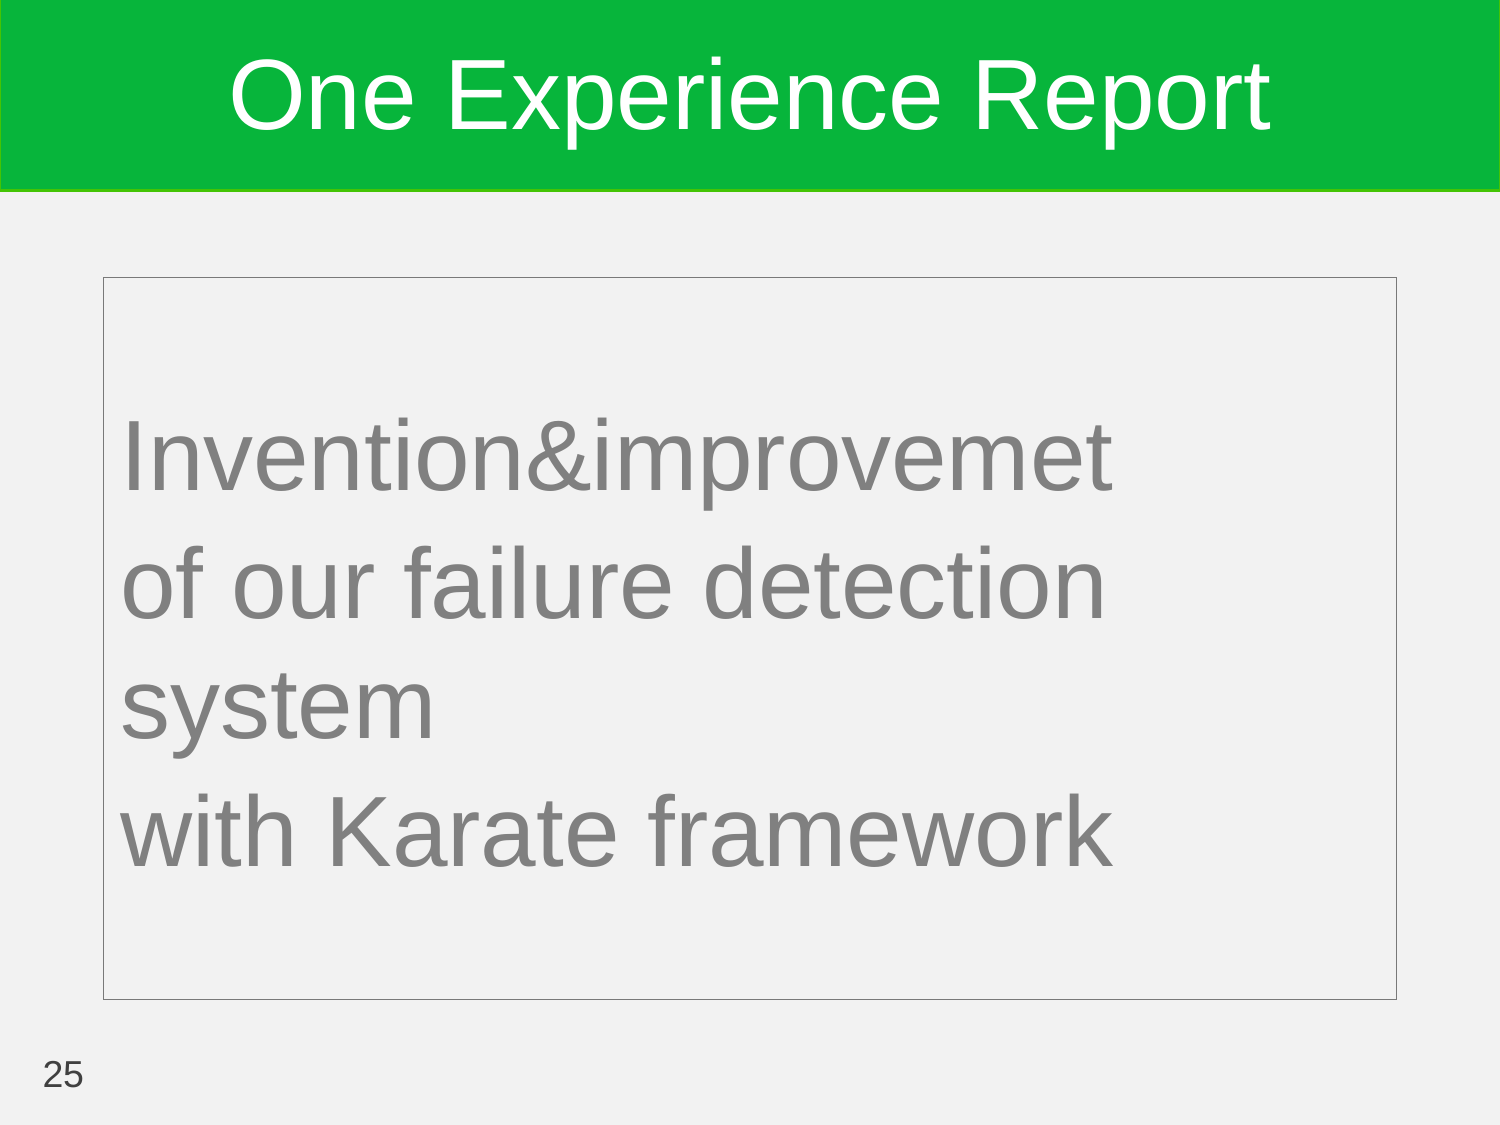

# One Experience Report
Invention&improvemet
of our failure detection system
with Karate framework
25